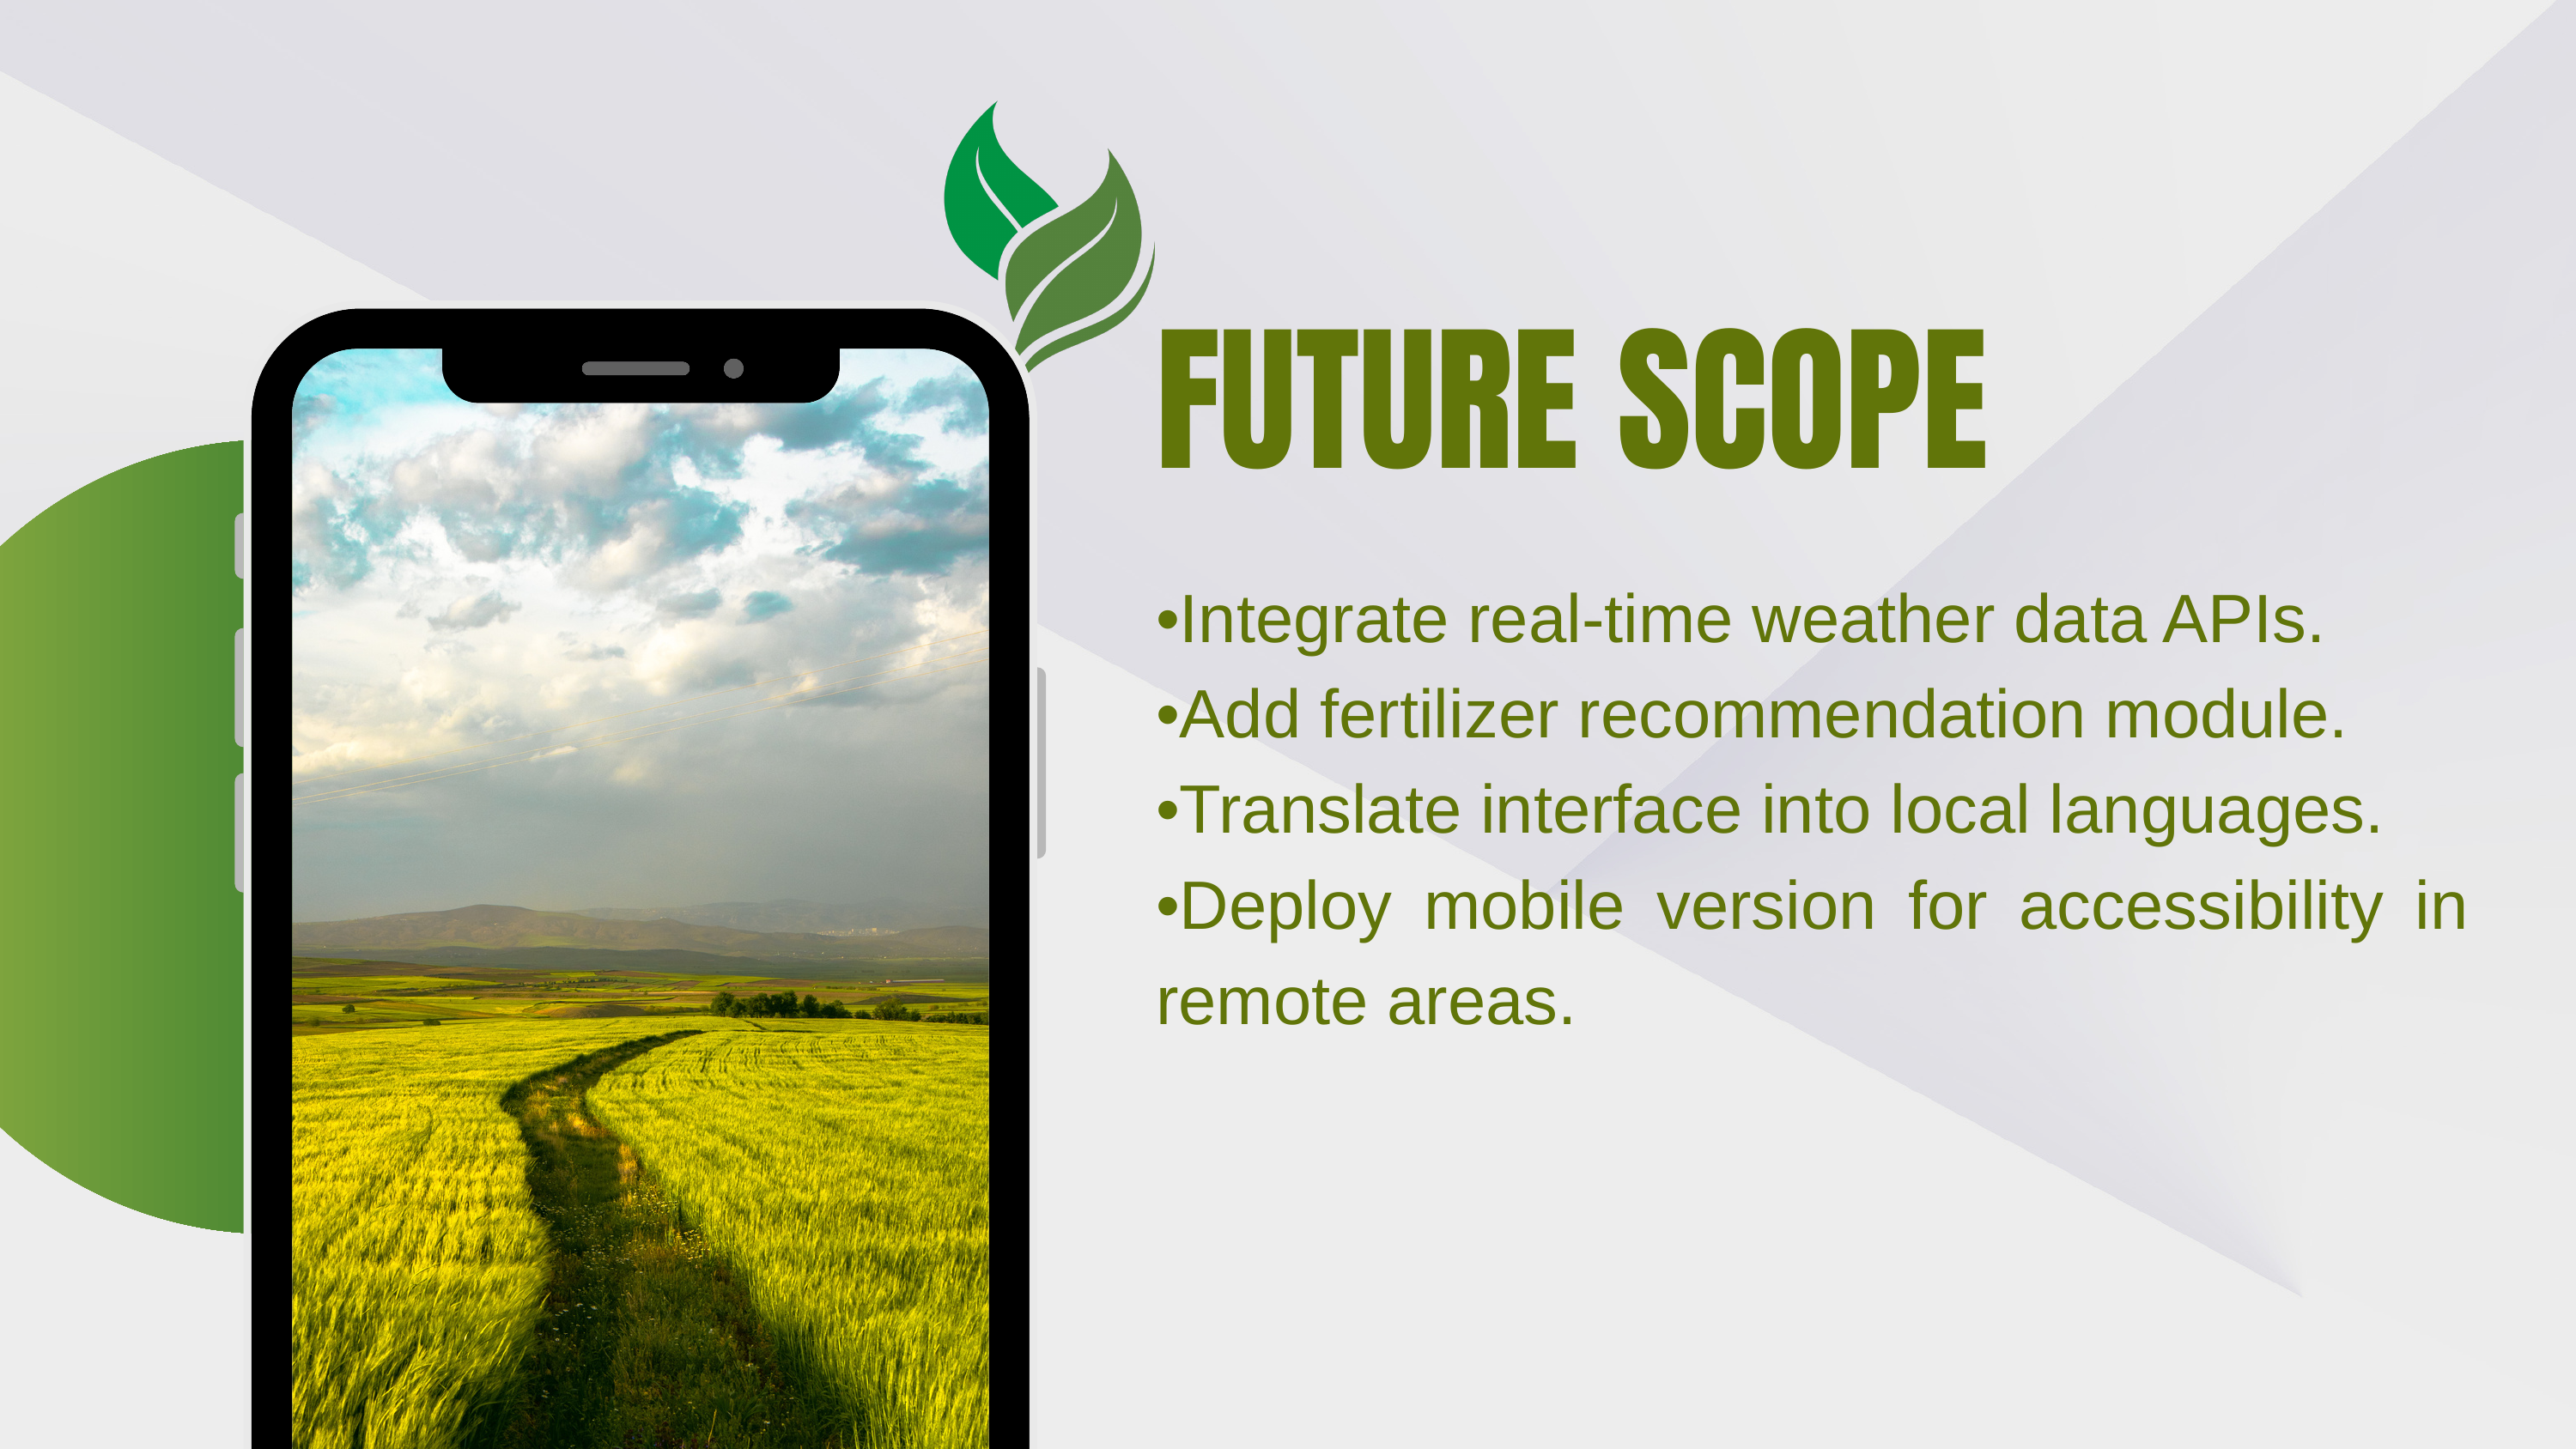

FUTURE SCOPE

•Integrate real-time weather data APIs.
•Add fertilizer recommendation module.
•Translate interface into local languages.
•Deploy mobile version for accessibility in remote areas.